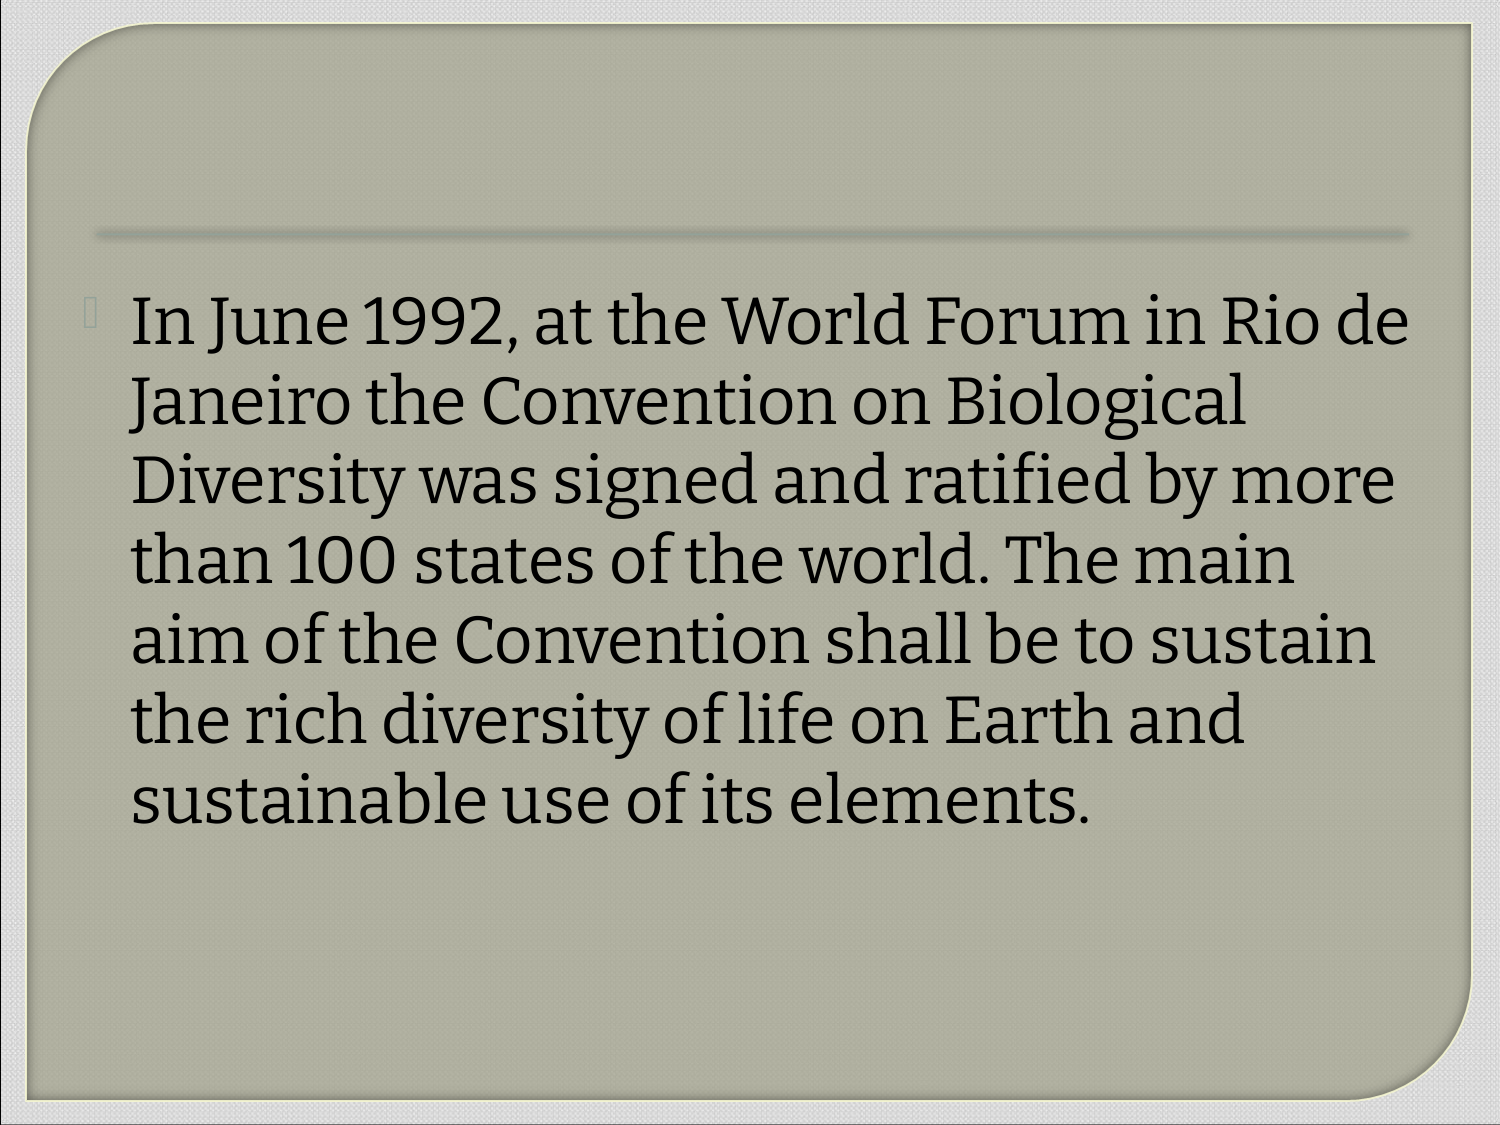

In June 1992, at the World Forum in Rio de Janeiro the Convention on Biological Diversity was signed and ratified by more than 100 states of the world. The main aim of the Convention shall be to sustain the rich diversity of life on Earth and sustainable use of its elements.